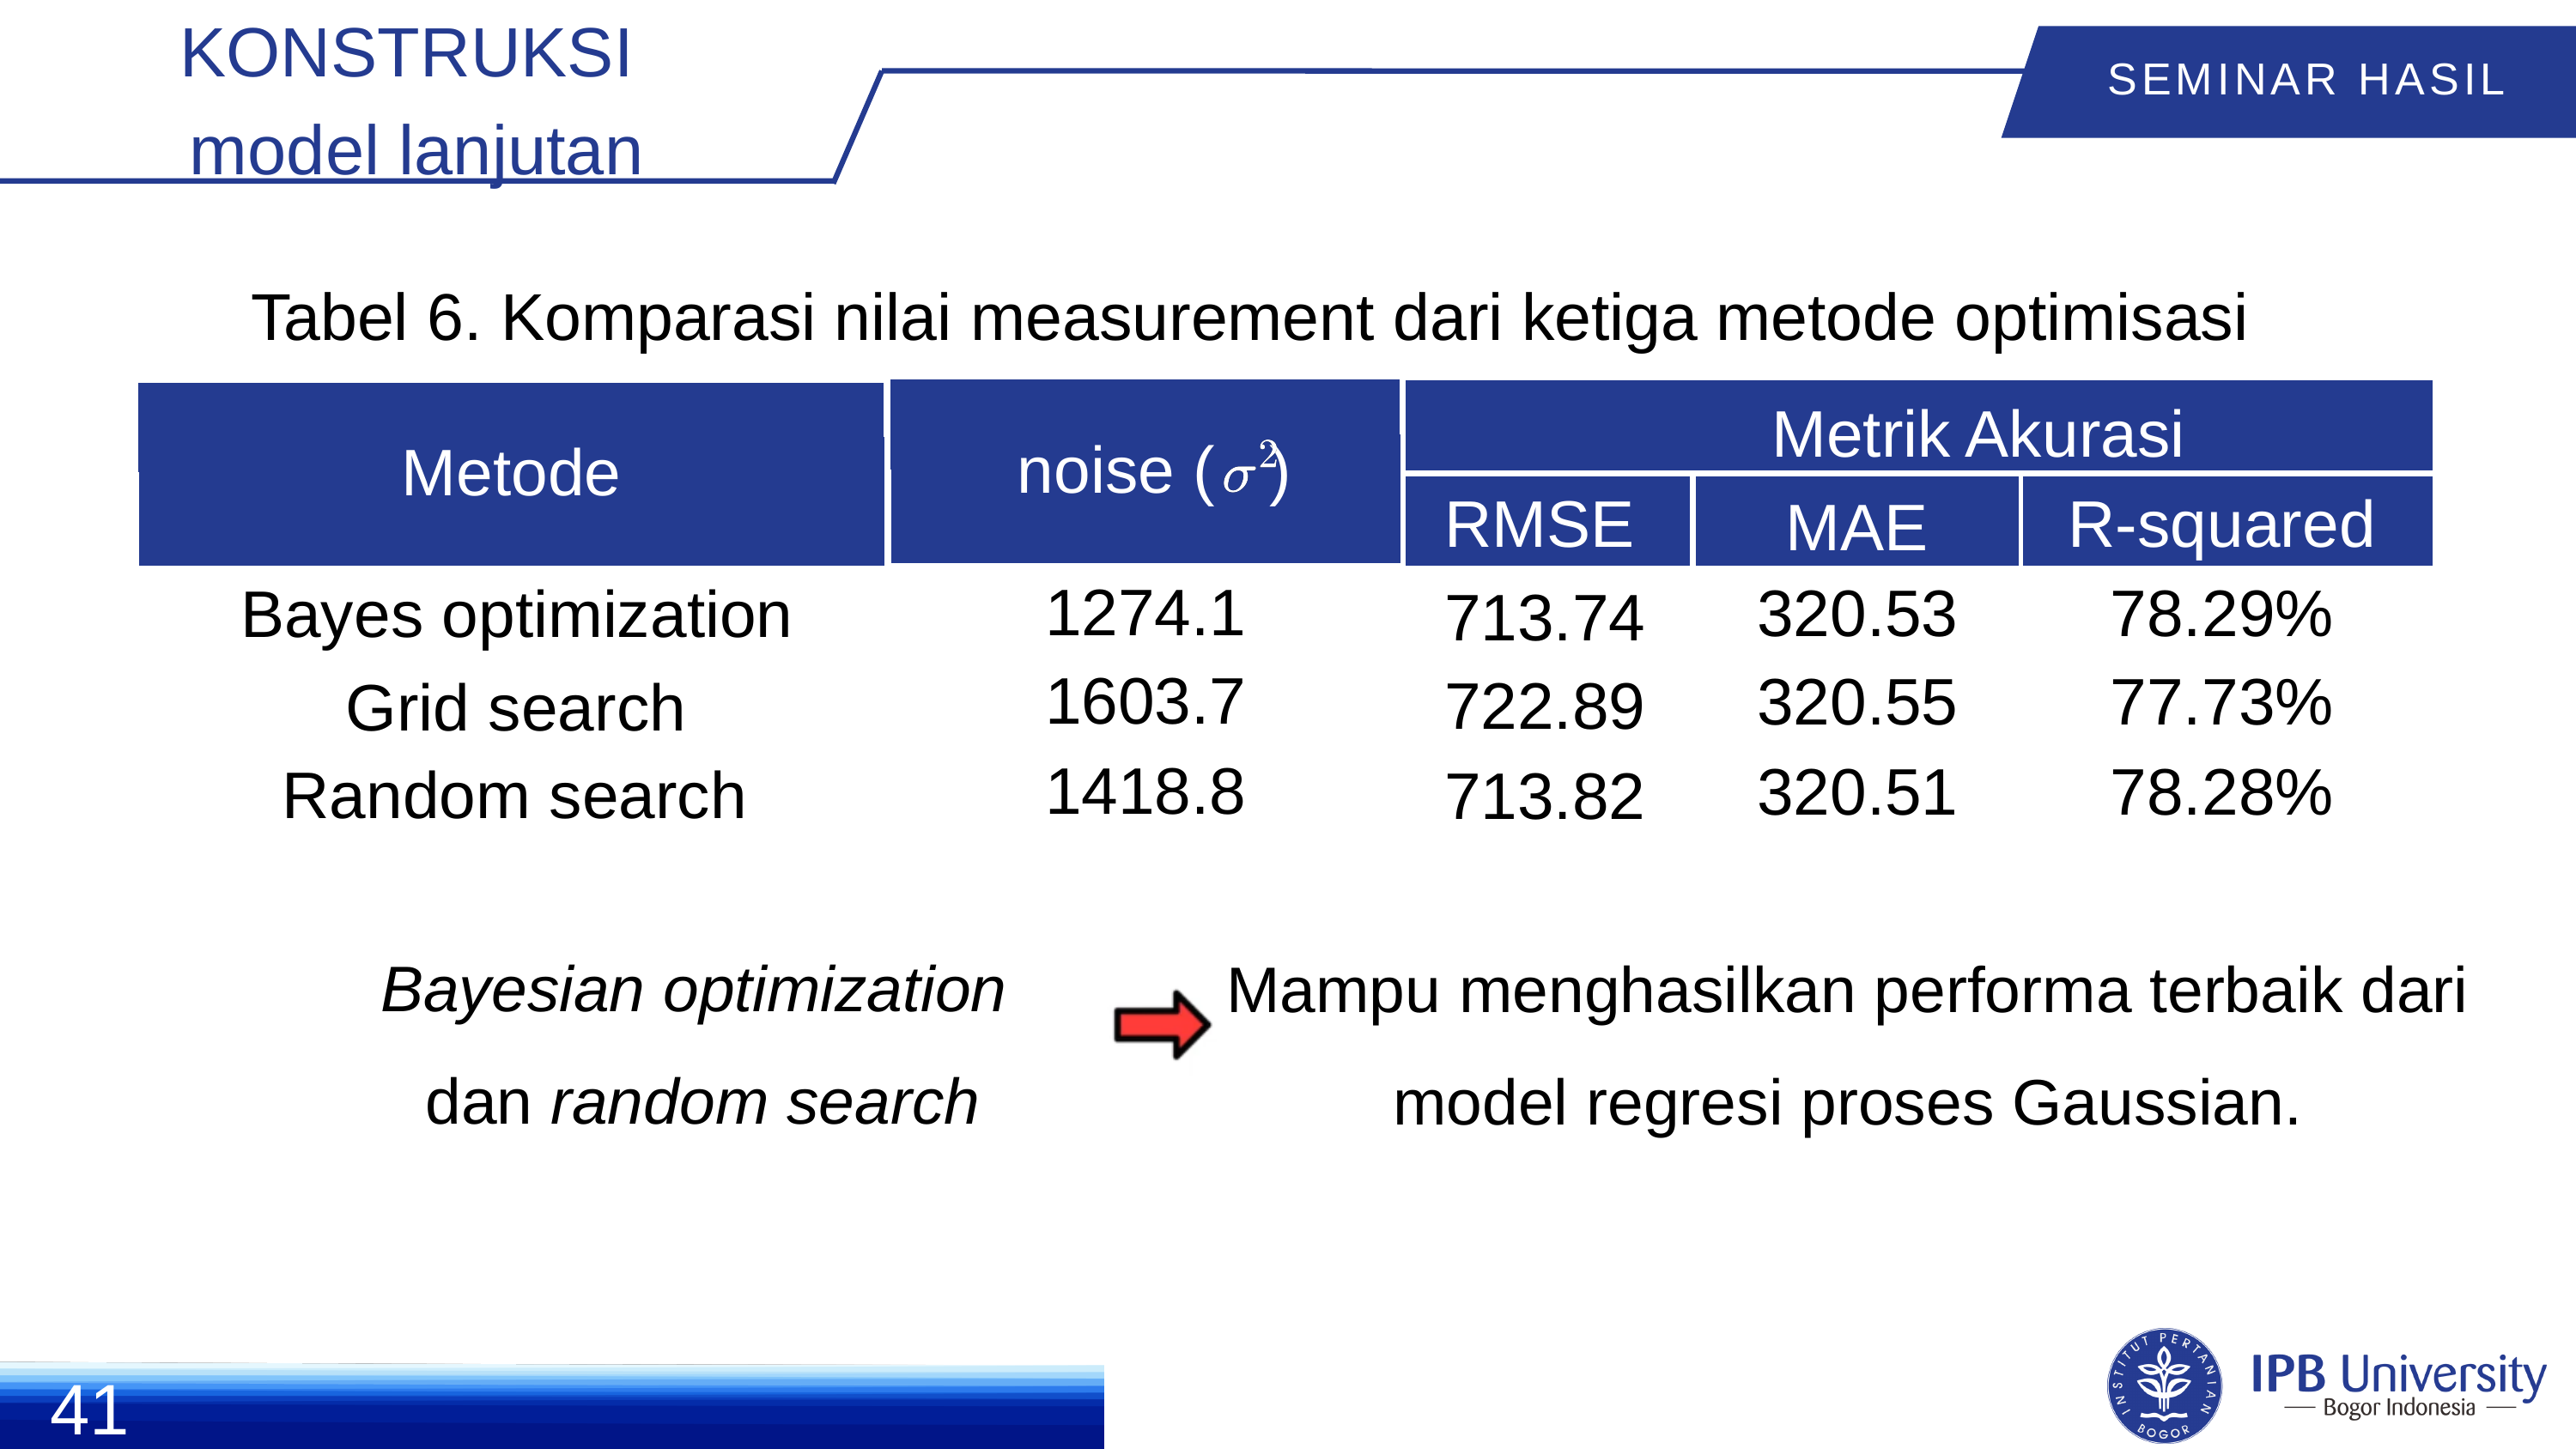

KONSTRUKSI
model lanjutan

SEMINAR HASIL

Tabel 6. Komparasi nilai measurement dari ketiga metode optimisasi
Metrik Akurasi

noise (   )
Metode

RMSE
R-squared
MAE

1274.1
320.53
78.29%
Bayes optimization
713.74

1603.7
320.55
77.73%
722.89
Grid search

1418.8
320.51
78.28%
Random search
713.82

Bayesian optimization
dan random search
Mampu menghasilkan performa terbaik dari model regresi proses Gaussian.

41